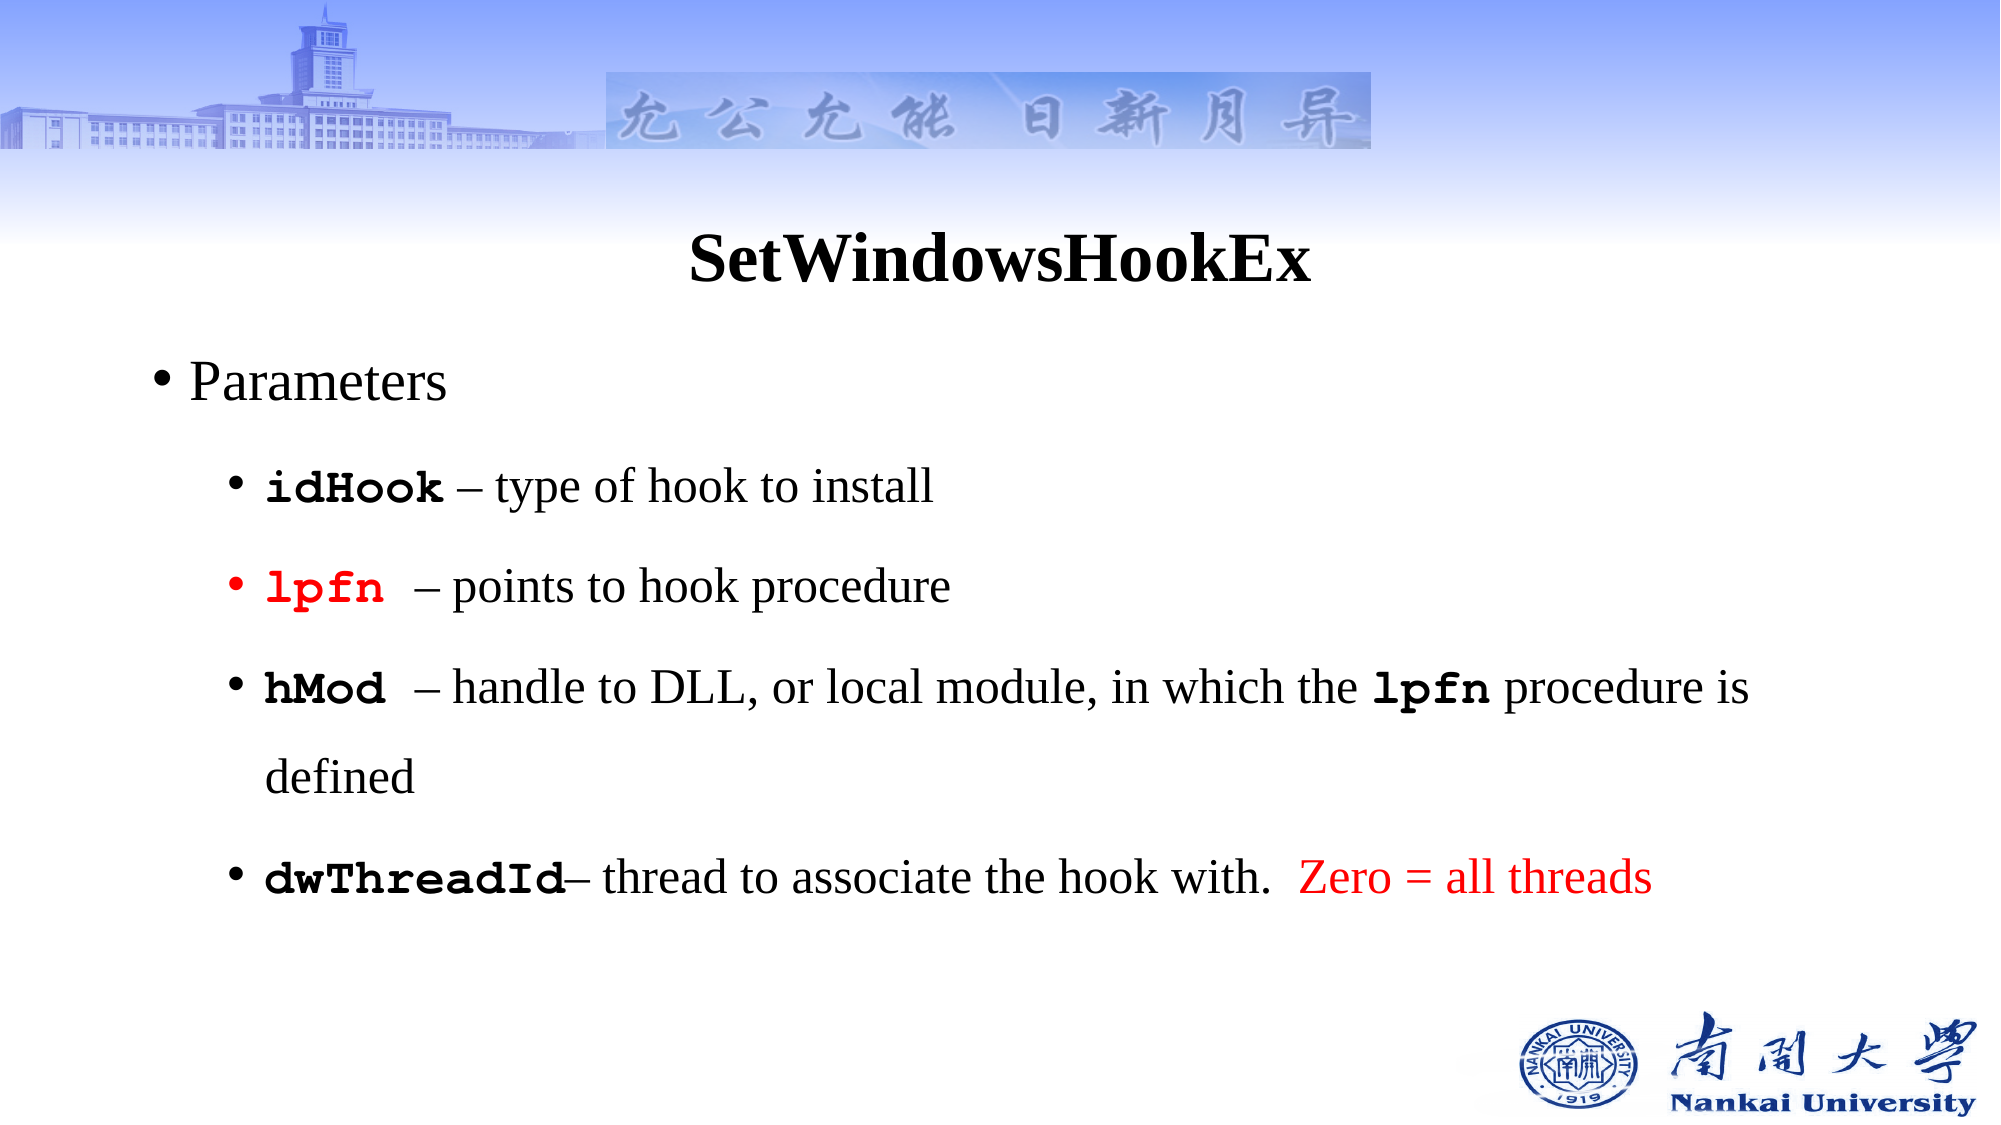

# SetWindowsHookEx
Parameters
idHook – type of hook to install
lpfn – points to hook procedure
hMod – handle to DLL, or local module, in which the lpfn procedure is defined
dwThreadId– thread to associate the hook with.  Zero = all threads